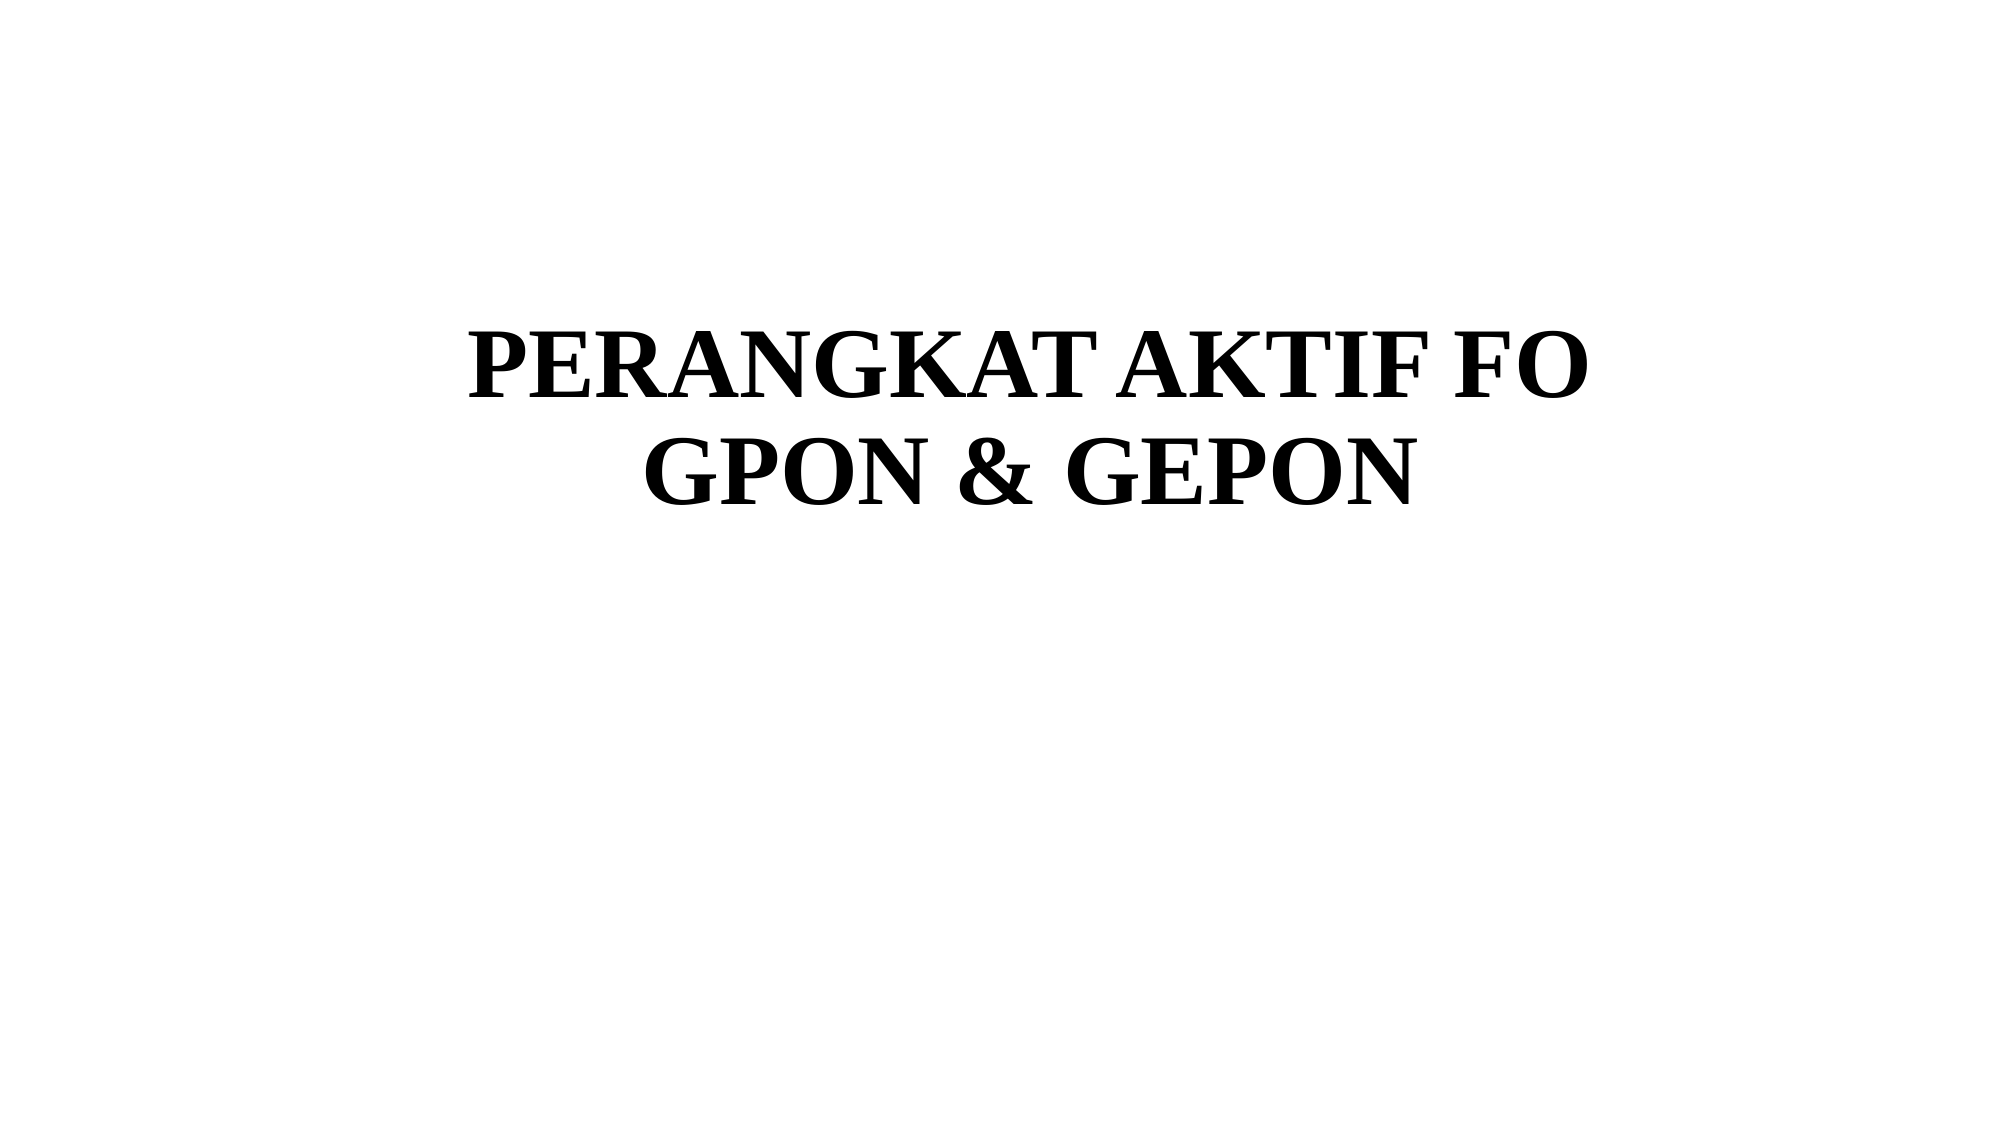

# PERANGKAT AKTIF FO GPON & GEPON